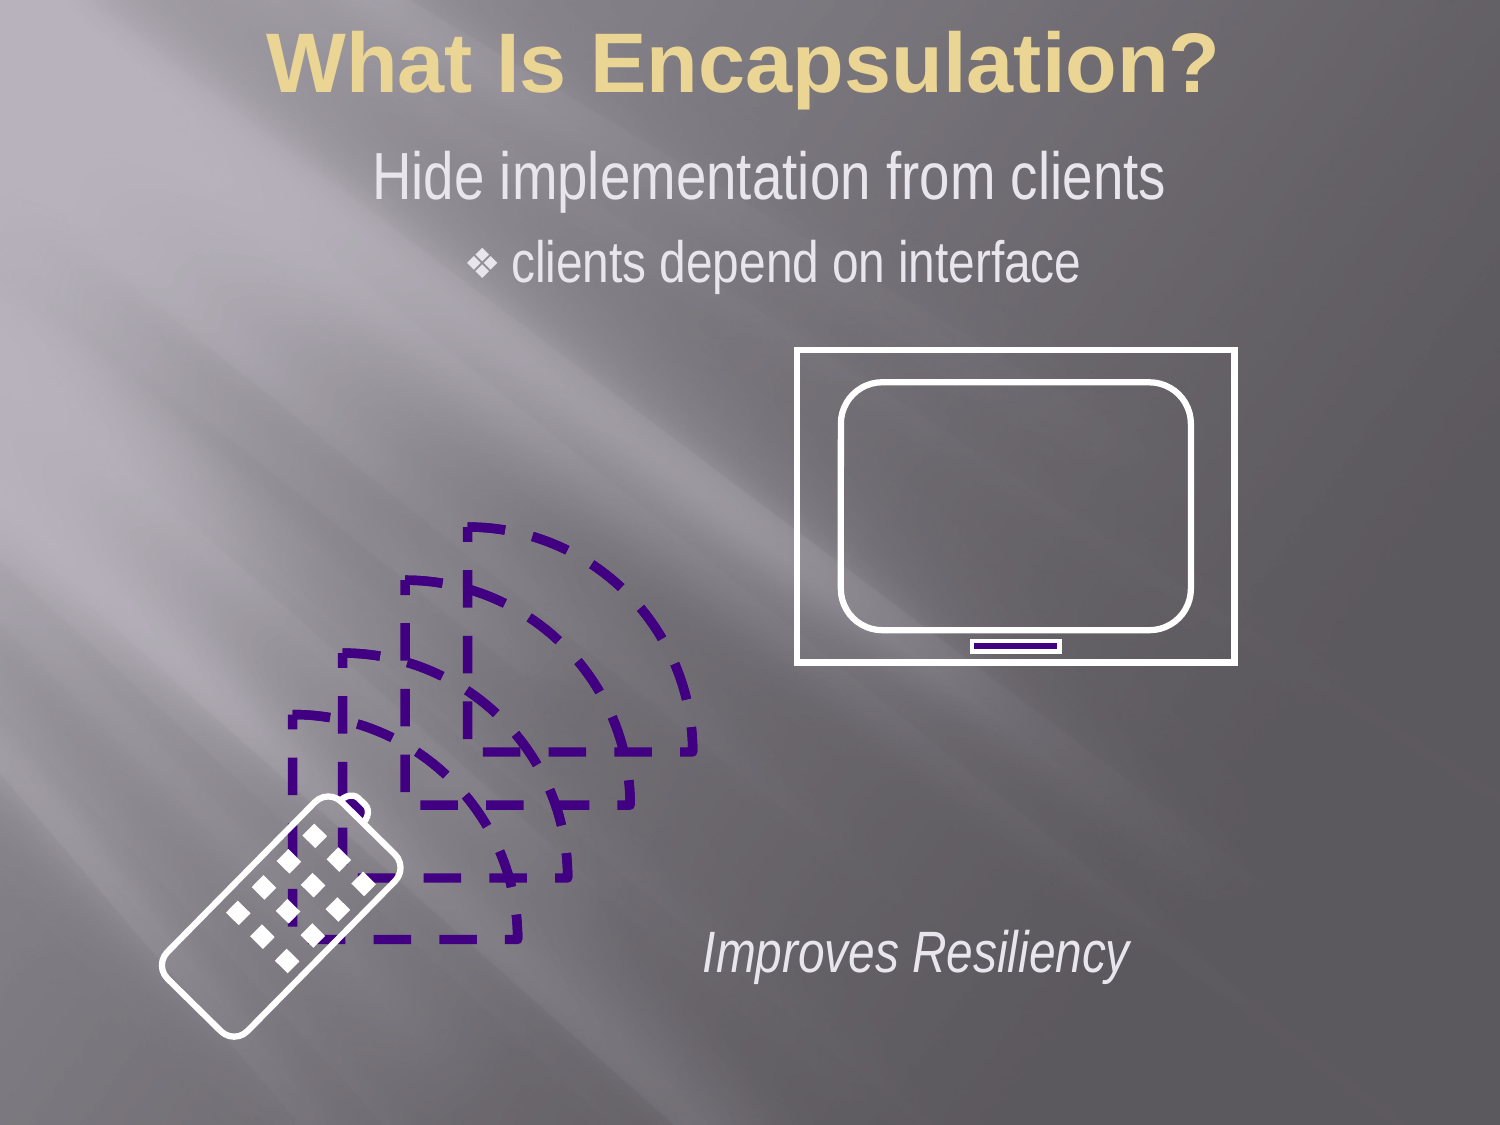

# What Is Encapsulation?
	 Hide implementation from clients
 clients depend on interface

Improves Resiliency